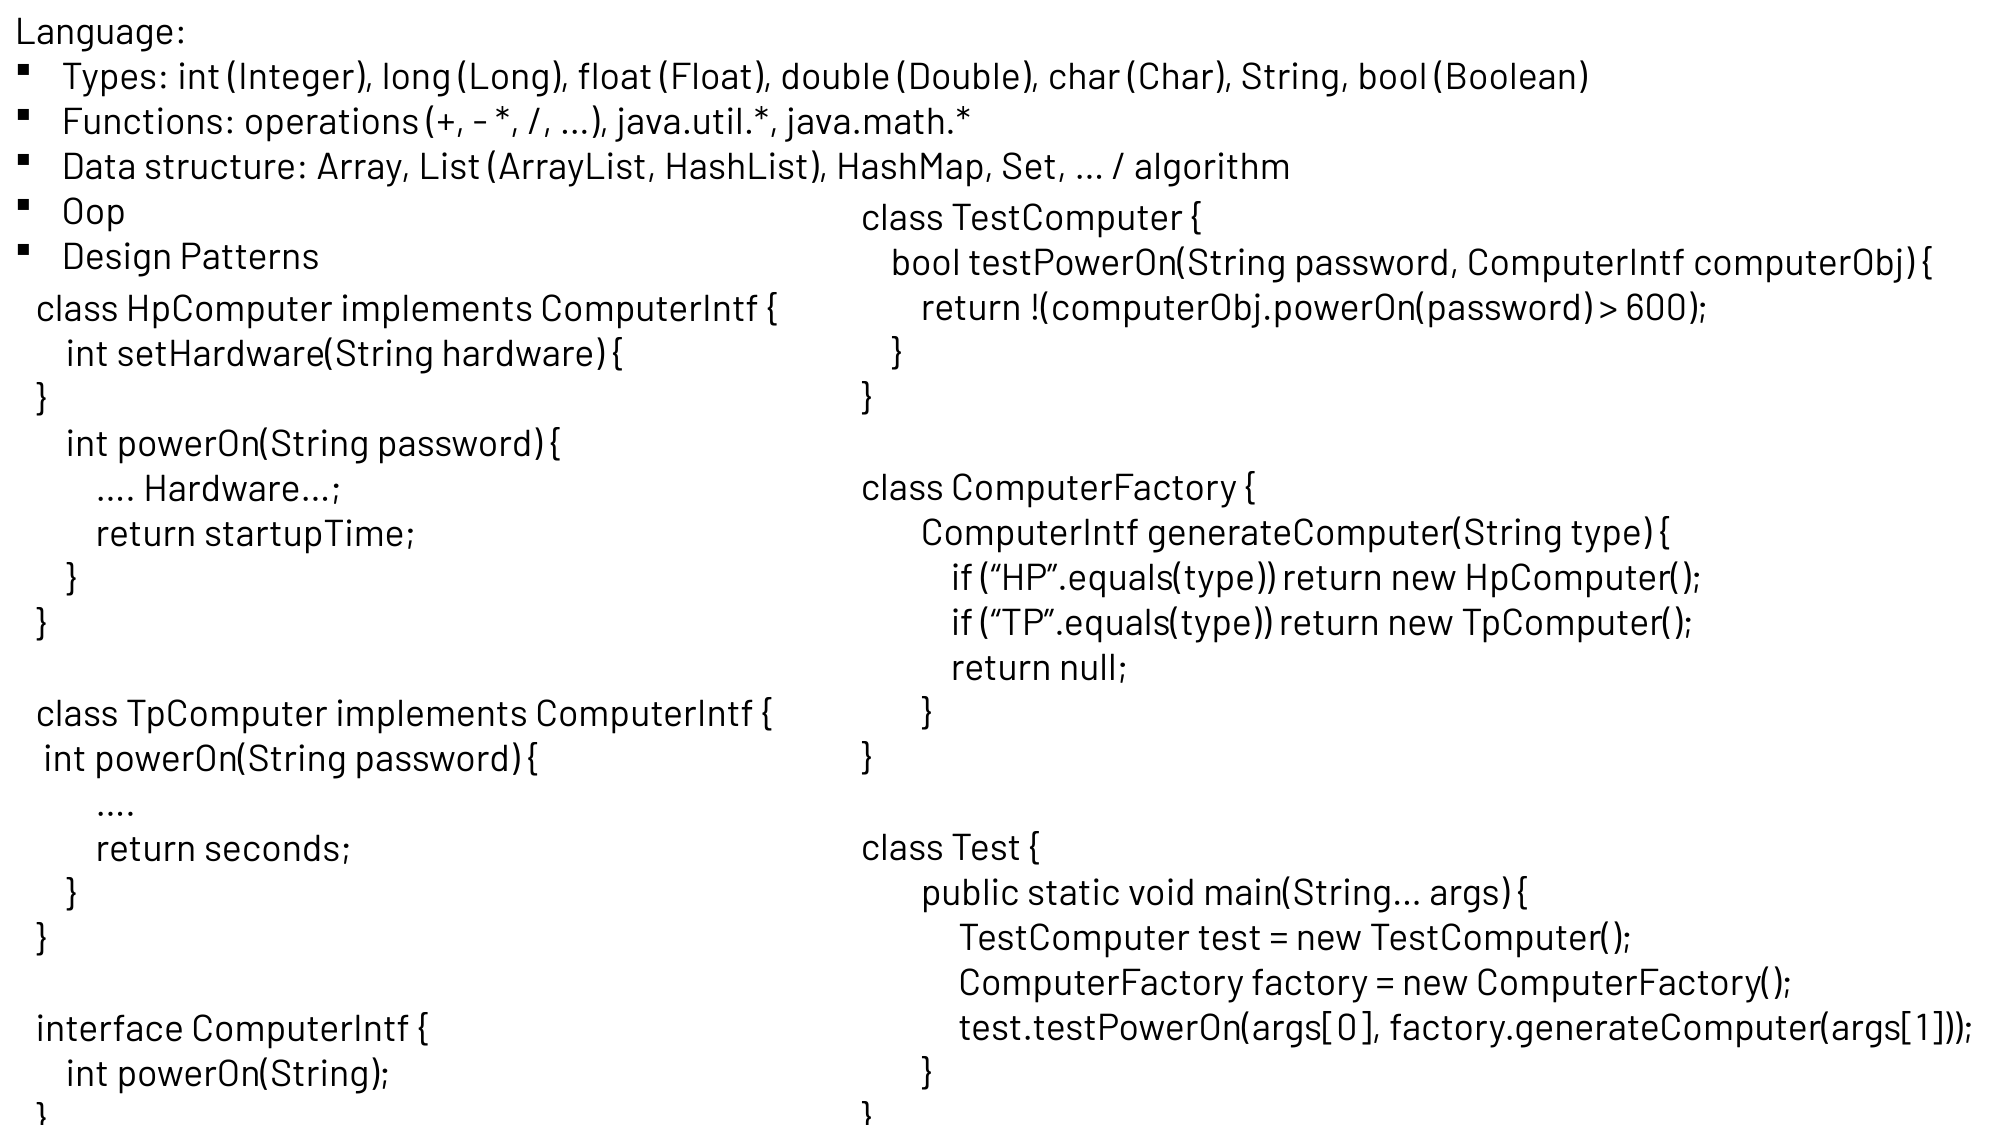

Language:
Types: int (Integer), long (Long), float (Float), double (Double), char (Char), String, bool (Boolean)
Functions: operations (+, - *, /, …), java.util.*, java.math.*
Data structure: Array, List (ArrayList, HashList), HashMap, Set, … / algorithm
Oop
Design Patterns
class TestComputer {
    bool testPowerOn(String password, ComputerIntf computerObj) {
        return !(computerObj.powerOn(password) > 600);
    }
}

class ComputerFactory {
        ComputerIntf generateComputer(String type) {
            if (“HP”.equals(type)) return new HpComputer();
            if (“TP”.equals(type)) return new TpComputer();
            return null;
        }
}

class Test {
        public static void main(String… args) {
             TestComputer test = new TestComputer();
             ComputerFactory factory = new ComputerFactory();
             test.testPowerOn(args[0], factory.generateComputer(args[1]));
        }
}
class HpComputer implements ComputerIntf {
    int setHardware(String hardware) {
}
    int powerOn(String password) {
        …. Hardware…;
        return startupTime;
    }
}

class TpComputer implements ComputerIntf {
 int powerOn(String password) {
        ….
        return seconds;
    }
}

interface ComputerIntf {
    int powerOn(String);
}